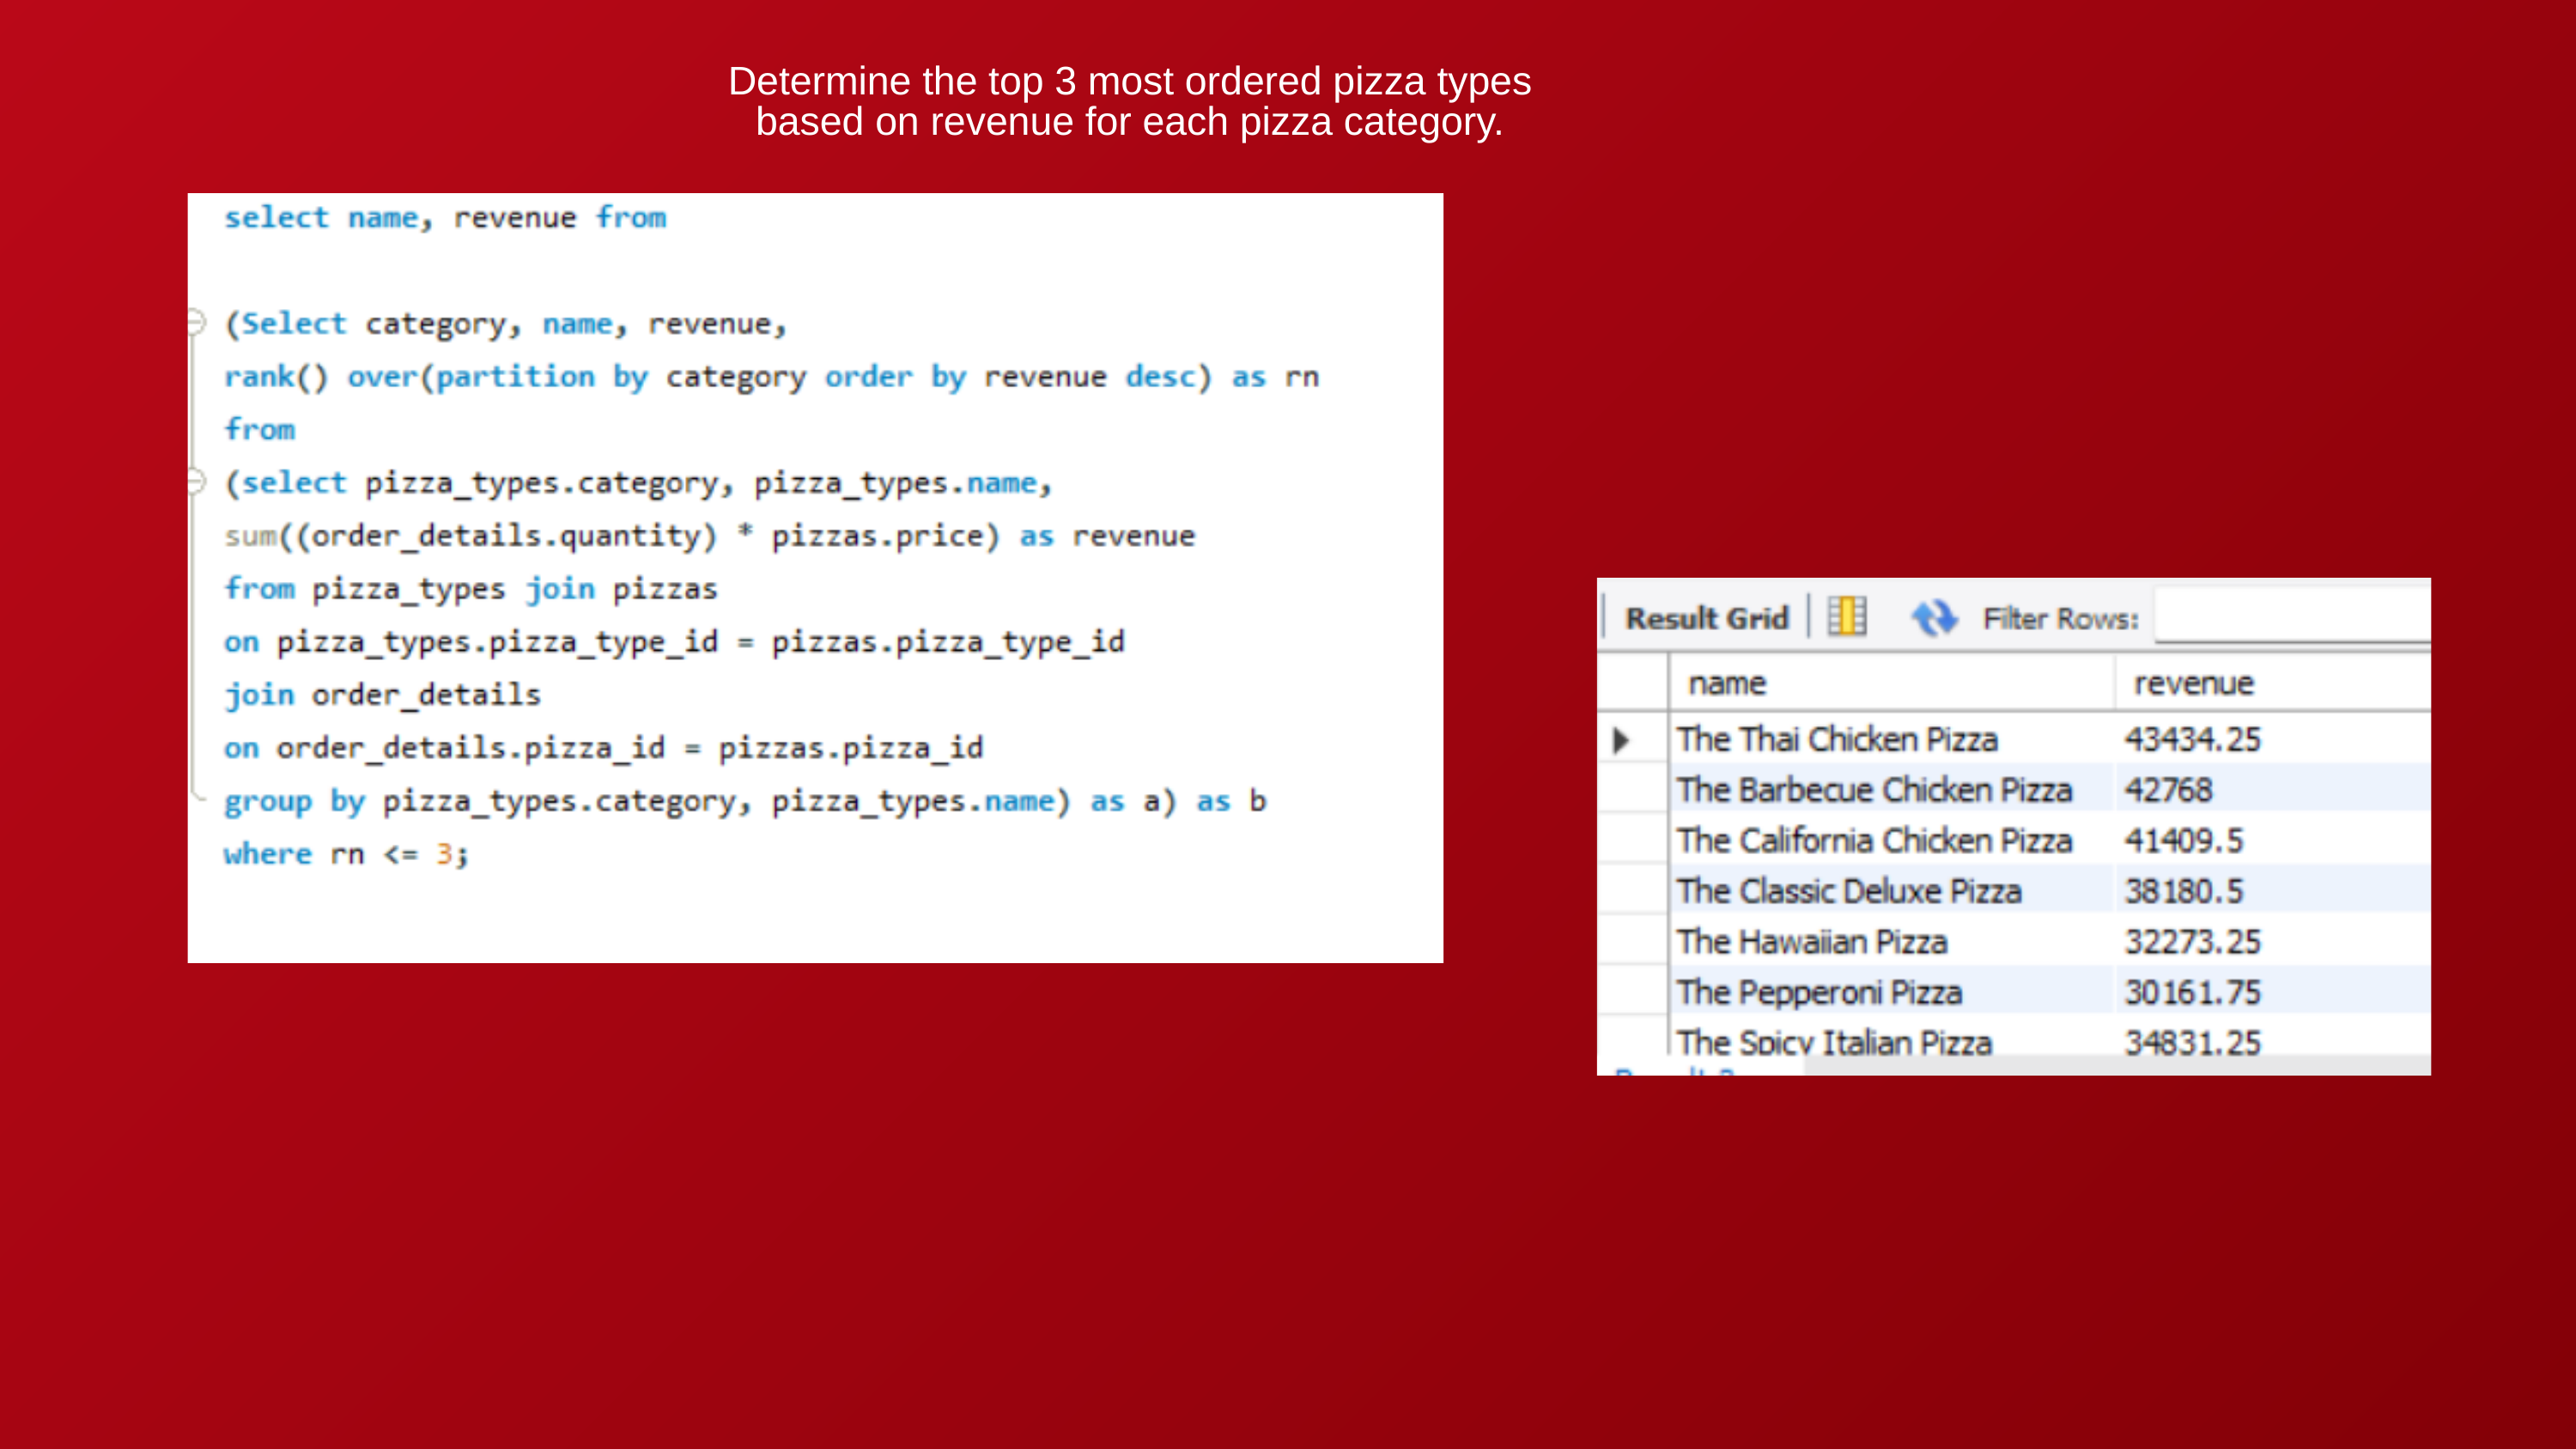

Determine the top 3 most ordered pizza types
based on revenue for each pizza category.